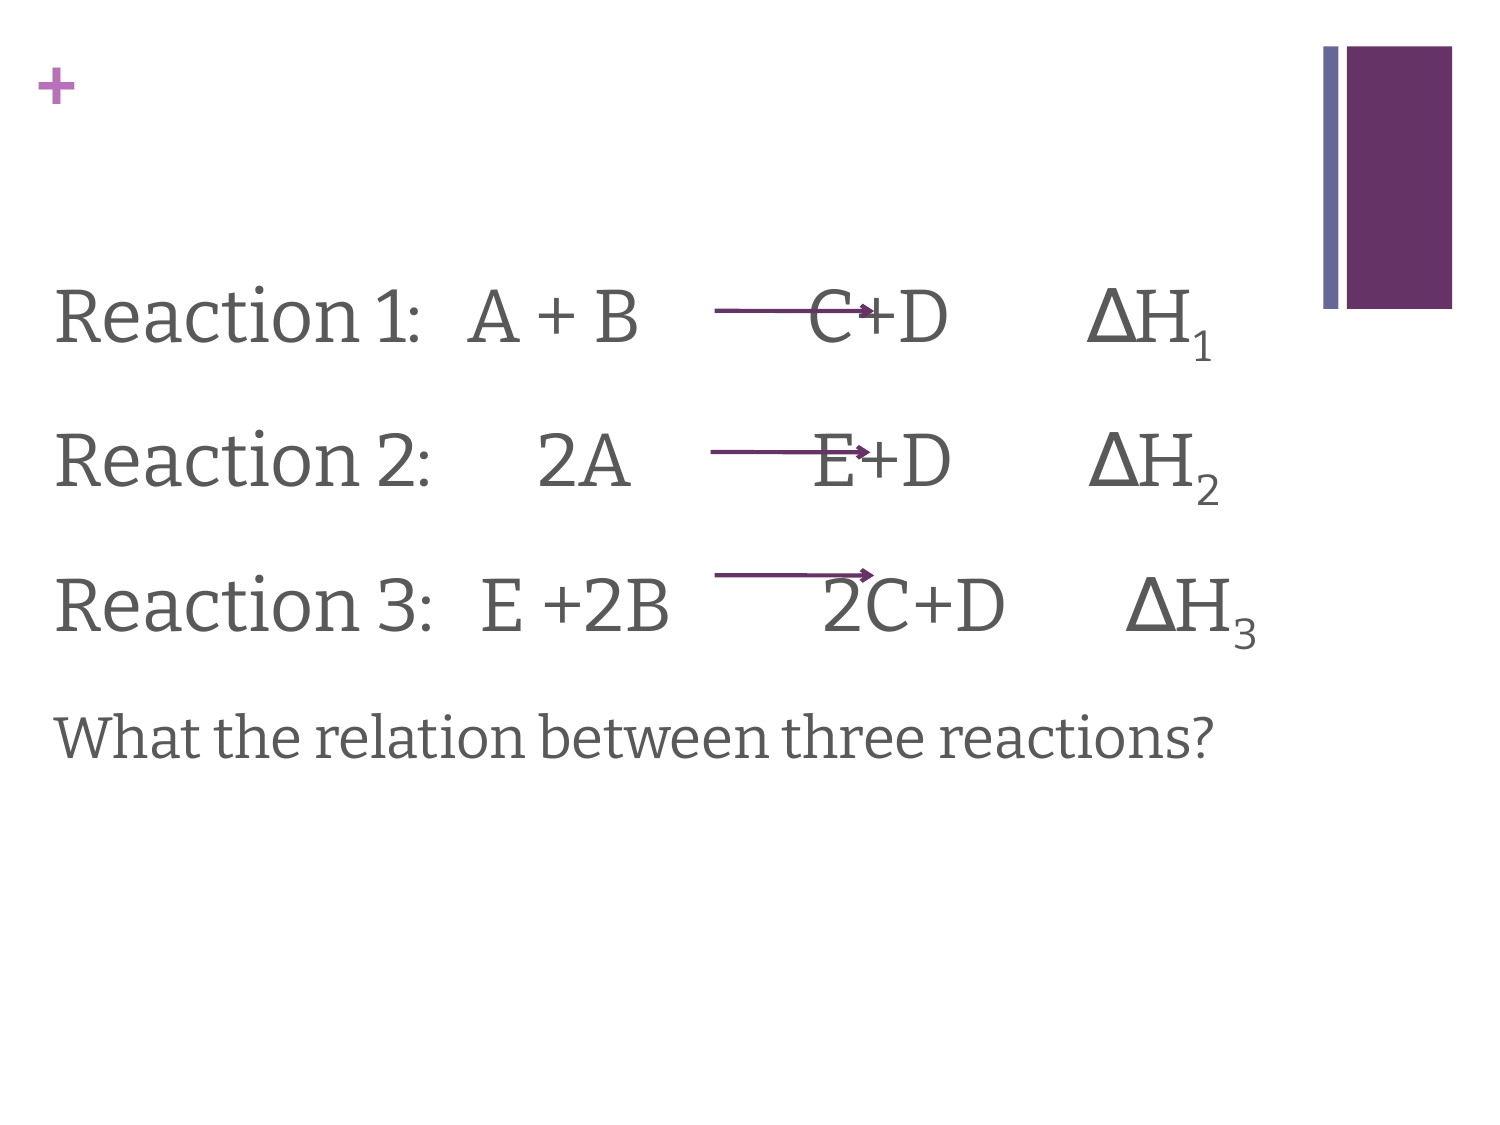

Reaction 1:   A + B           C+D         ∆H1
Reaction 2:       2A            E+D         ∆H2
Reaction 3:   E +2B          2C+D     ∆H3
What the relation between three reactions?